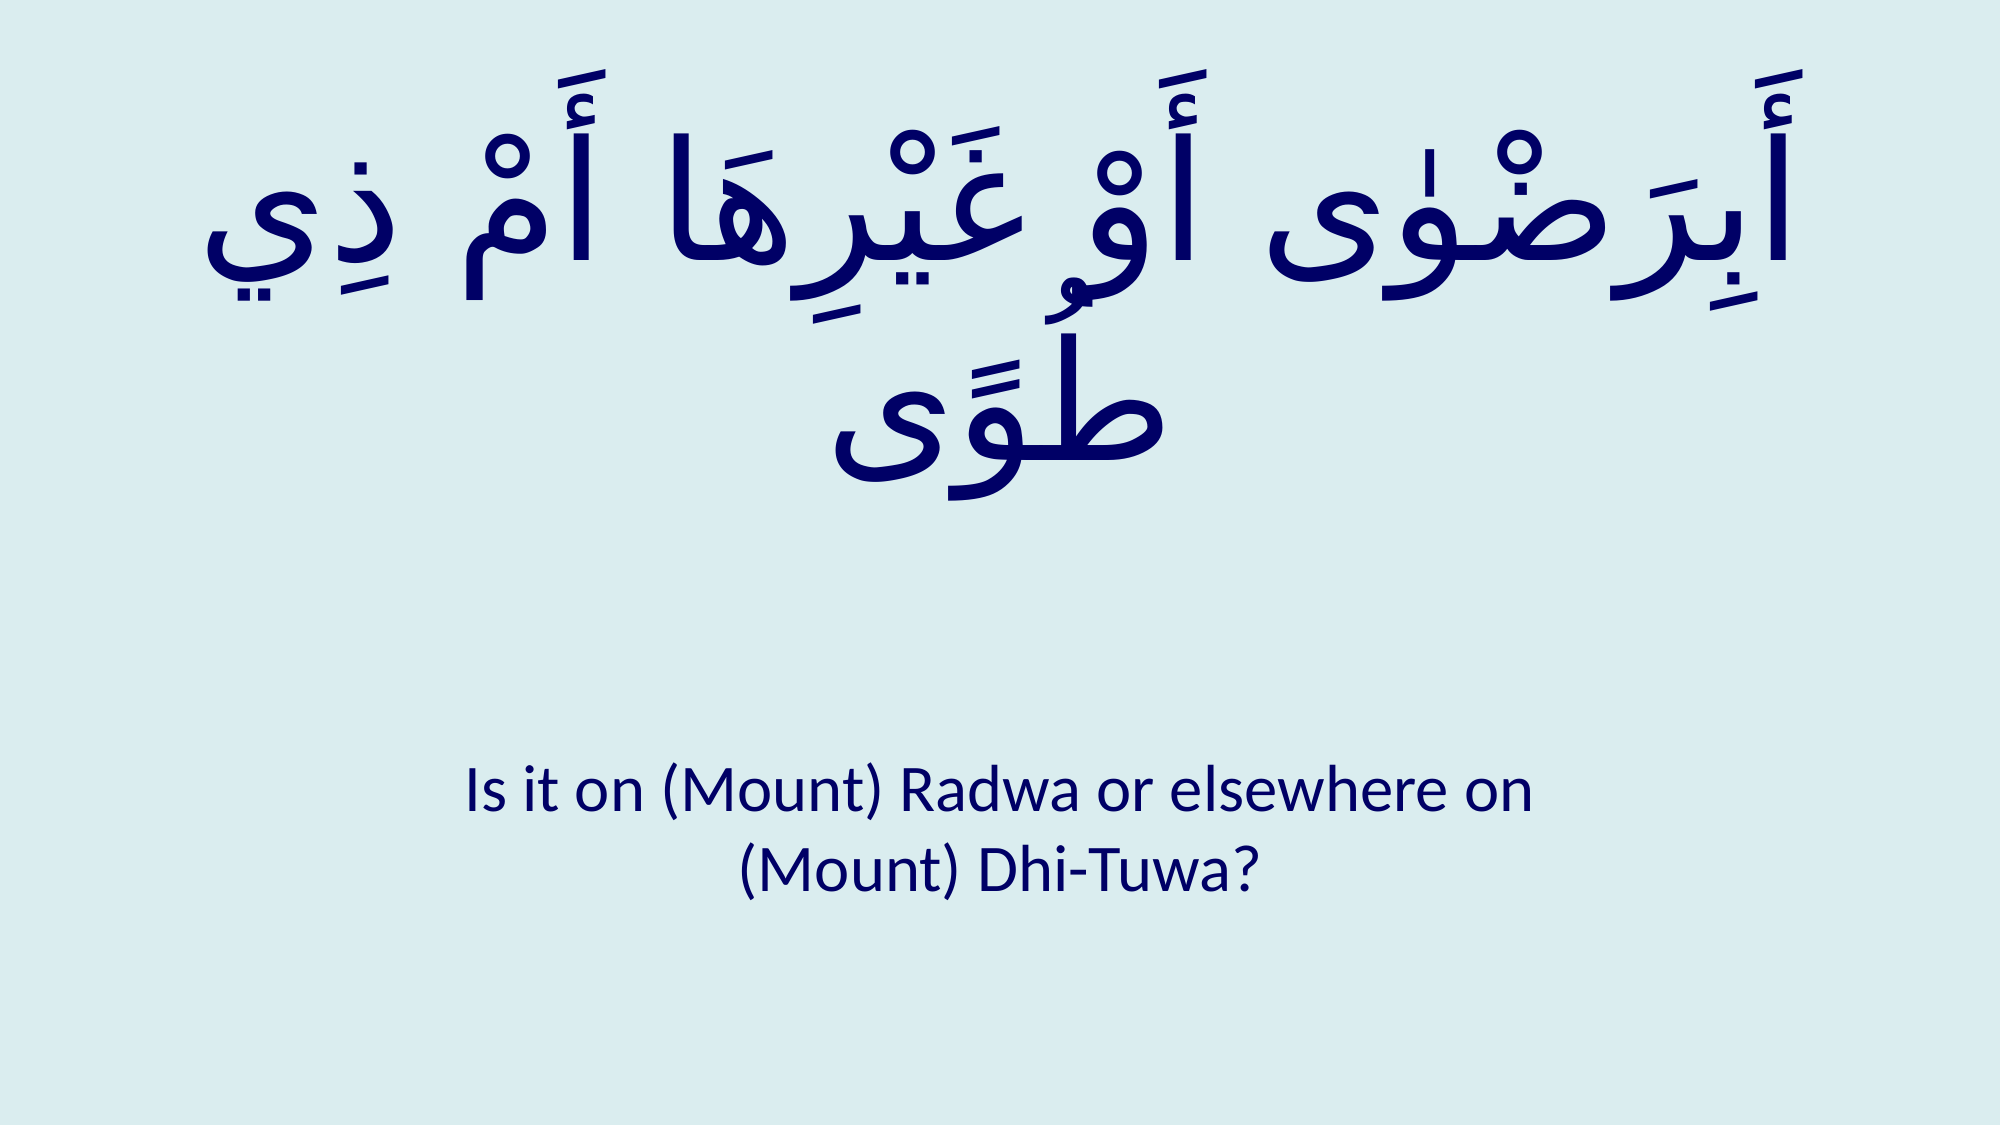

# أَبِرَضْوٰى أَوْ غَيْرِهَا أَمْ ذِي طُوًى
Is it on (Mount) Radwa or elsewhere on (Mount) Dhi-Tuwa?